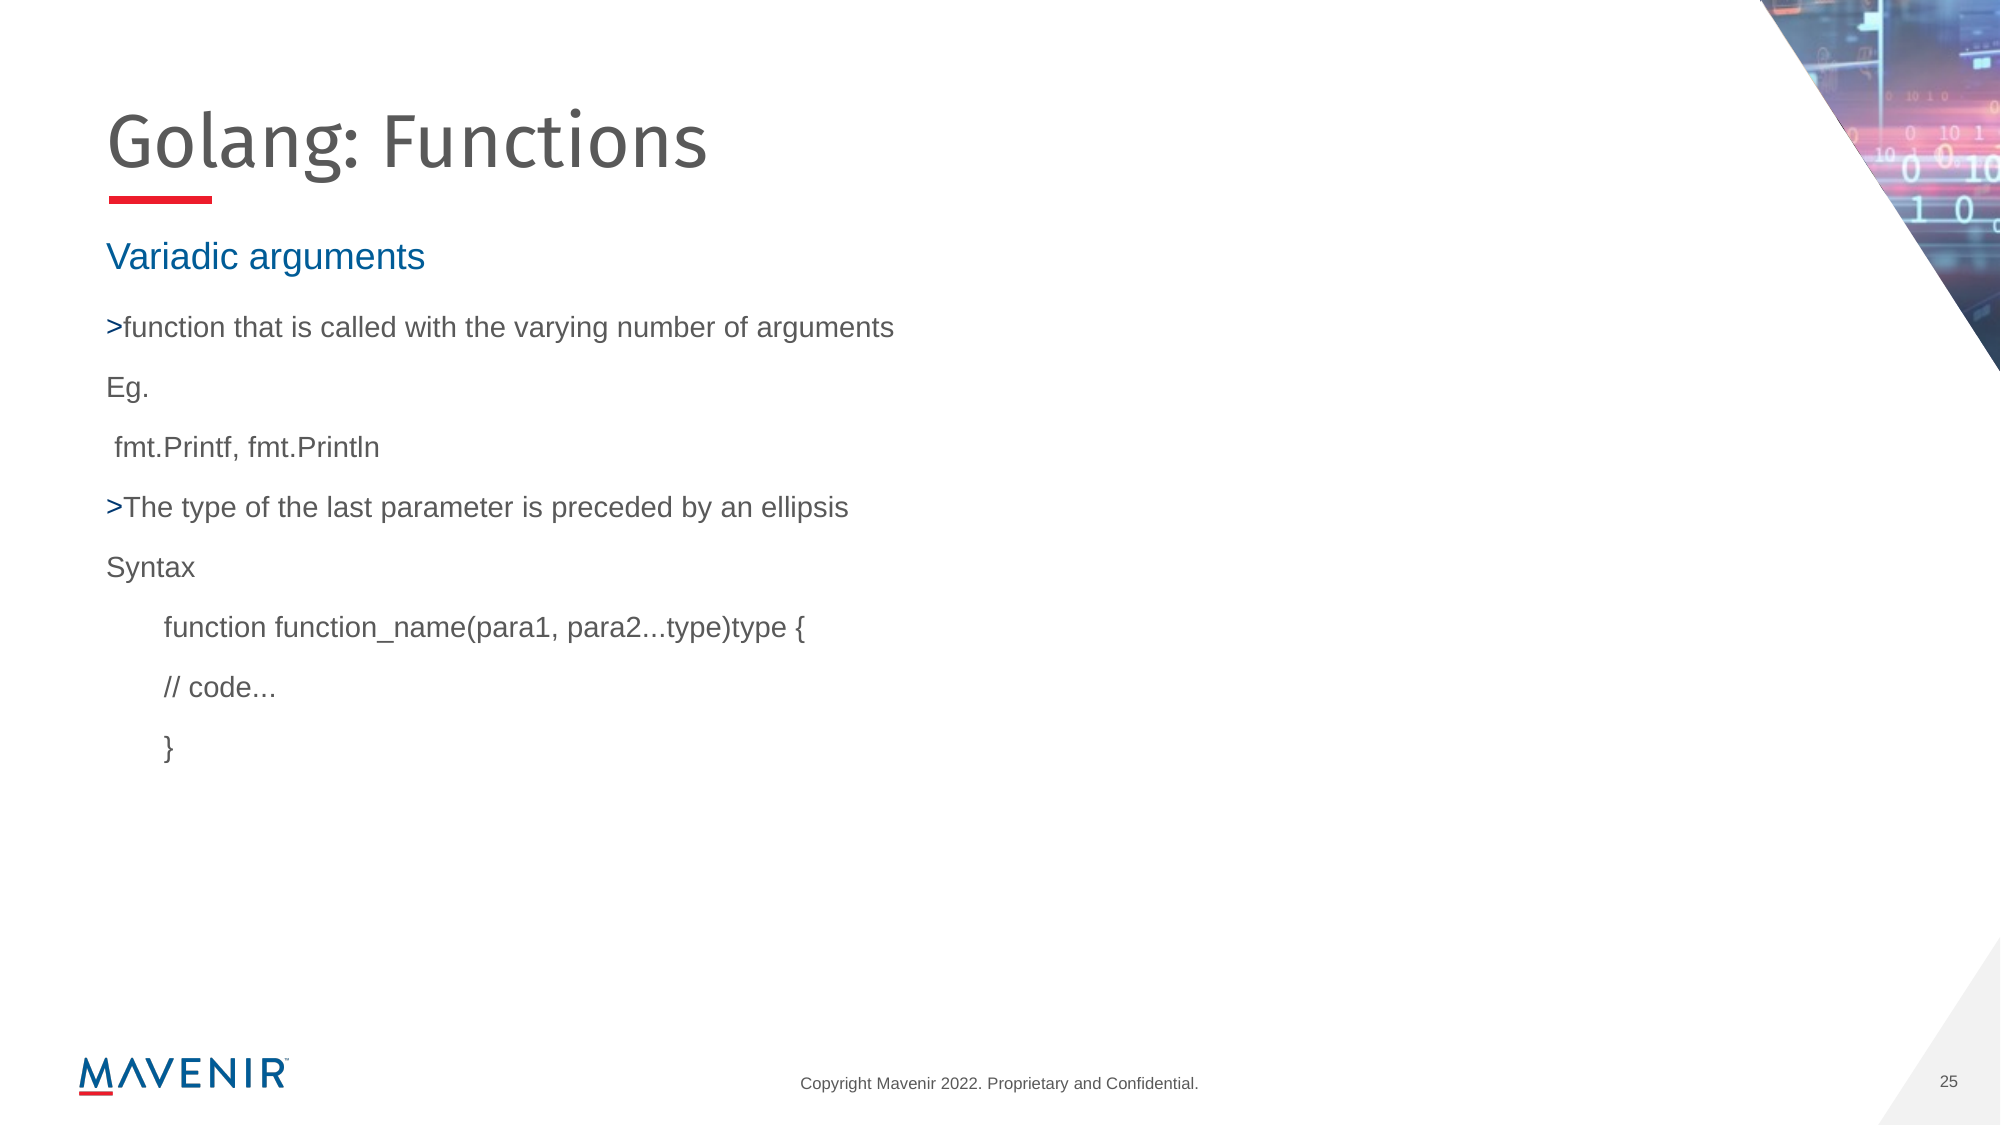

# Golang: Functions
Variadic arguments

function that is called with the varying number of arguments
Eg.
 fmt.Printf, fmt.Println
The type of the last parameter is preceded by an ellipsis
Syntax
       function function_name(para1, para2...type)type {
       // code...
       }